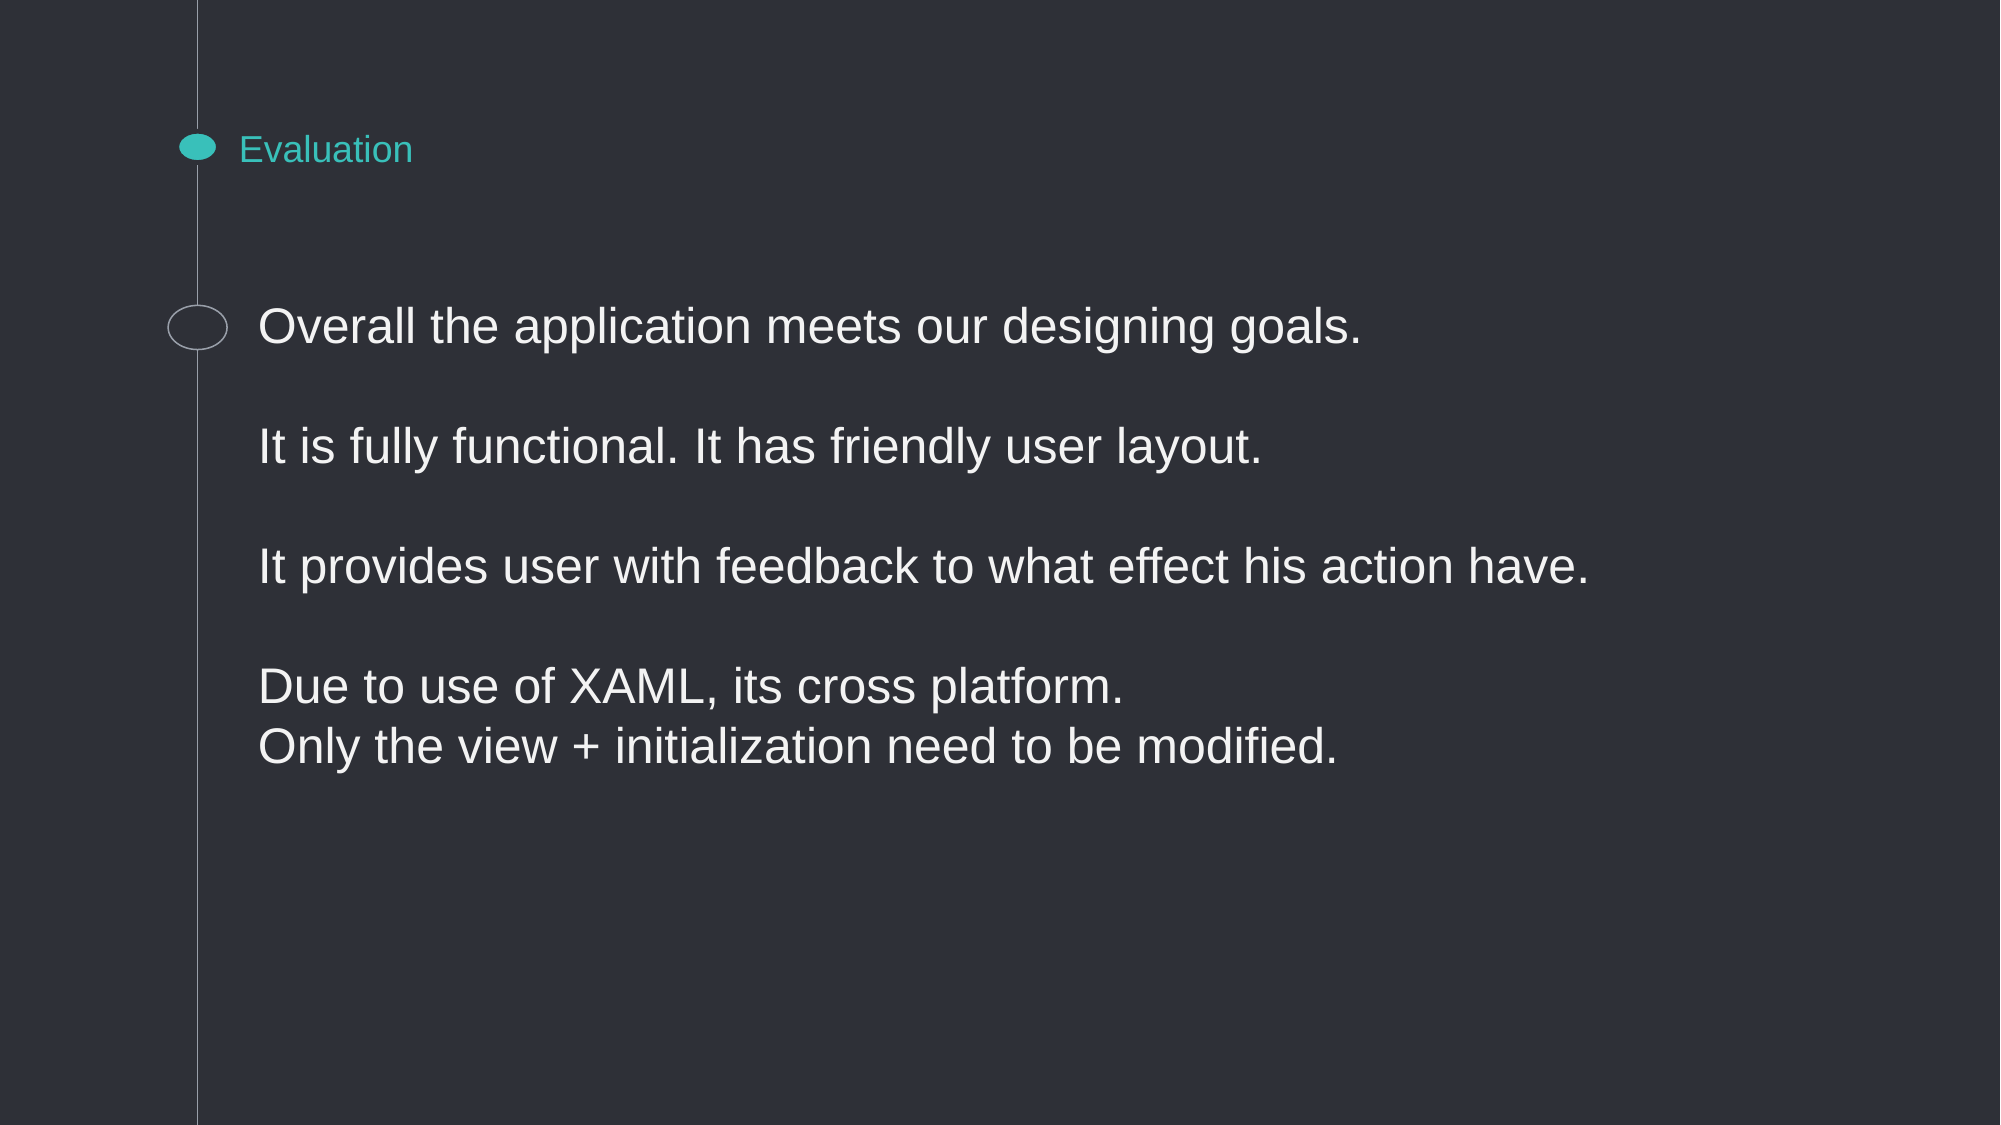

# Evaluation
Overall the application meets our designing goals.

It is fully functional. It has friendly user layout.

It provides user with feedback to what effect his action have.

Due to use of XAML, its cross platform.
Only the view + initialization need to be modified.